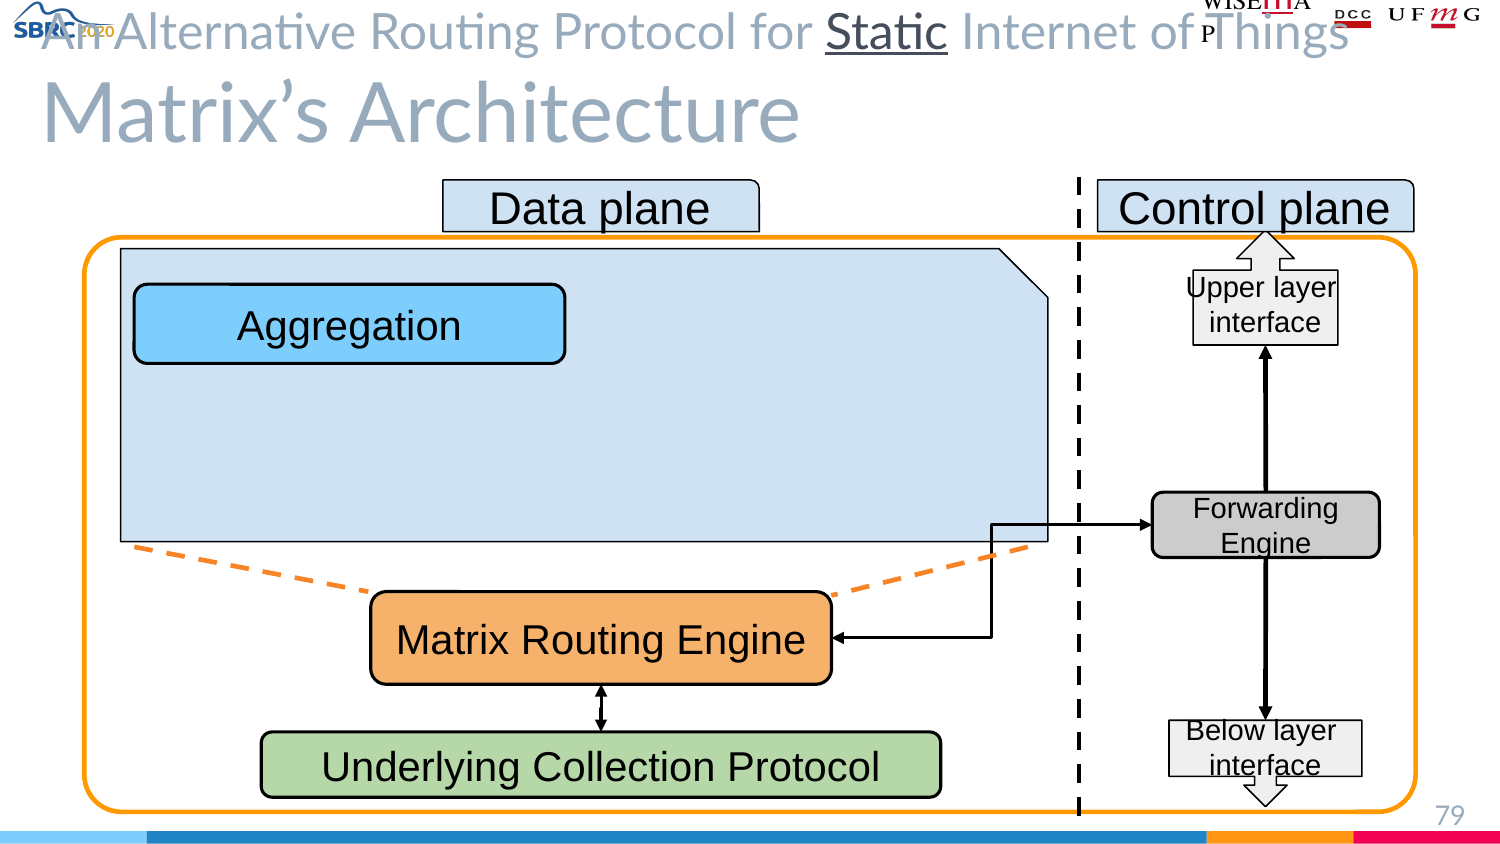

# An Alternative Routing Protocol for Static Internet of Things
Matrix’s Architecture
Data plane
Control plane

Upper layer
interface

Aggregation
Forwarding Engine
Matrix Routing Engine

Below layer
interface
Underlying Collection Protocol
79